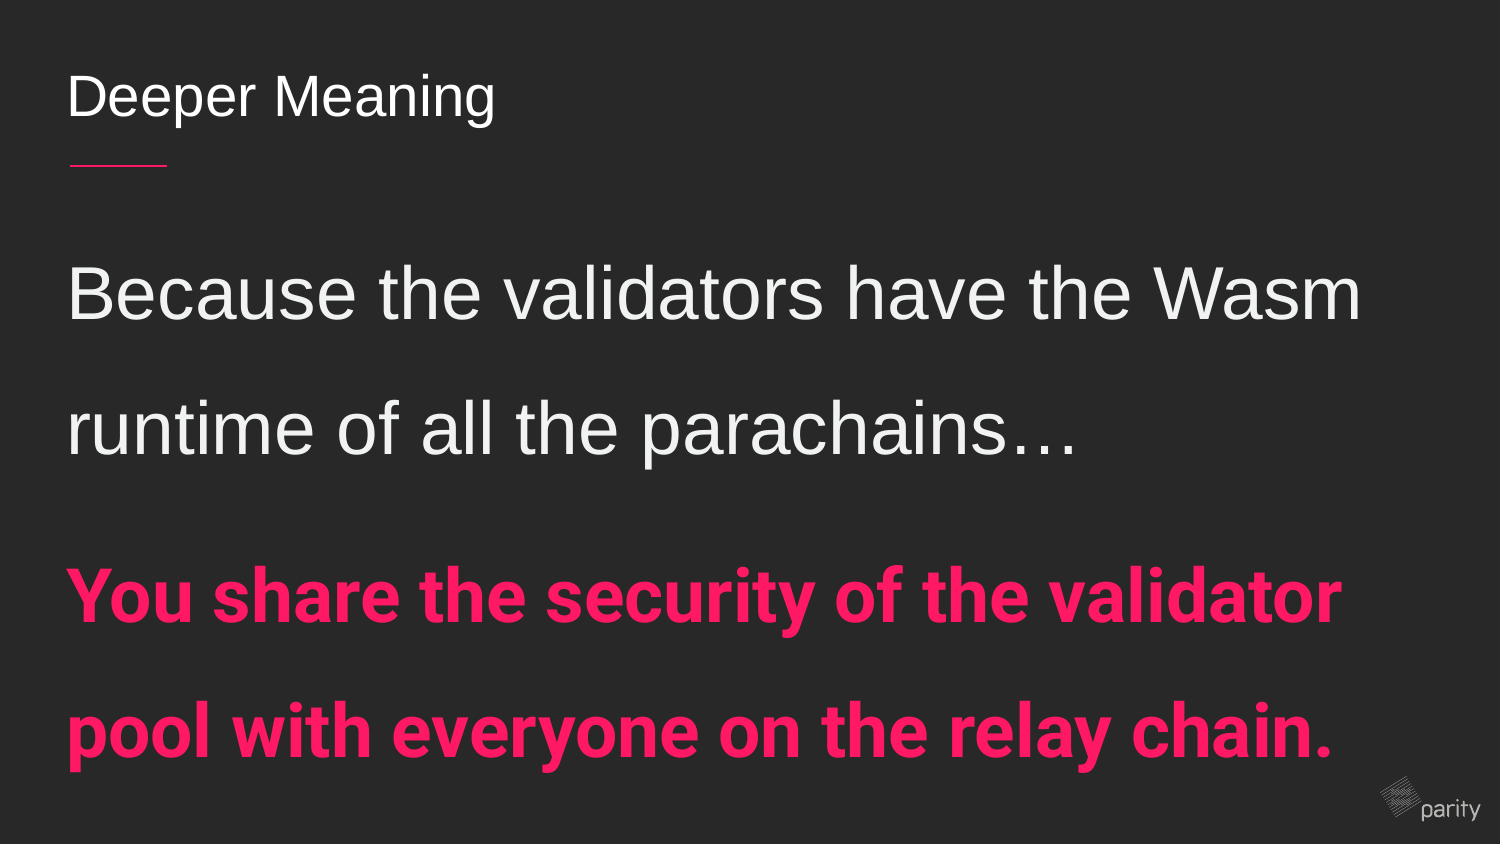

# Deeper Meaning
Because the validators have the Wasm runtime of all the parachains…
You share the security of the validator pool with everyone on the relay chain.